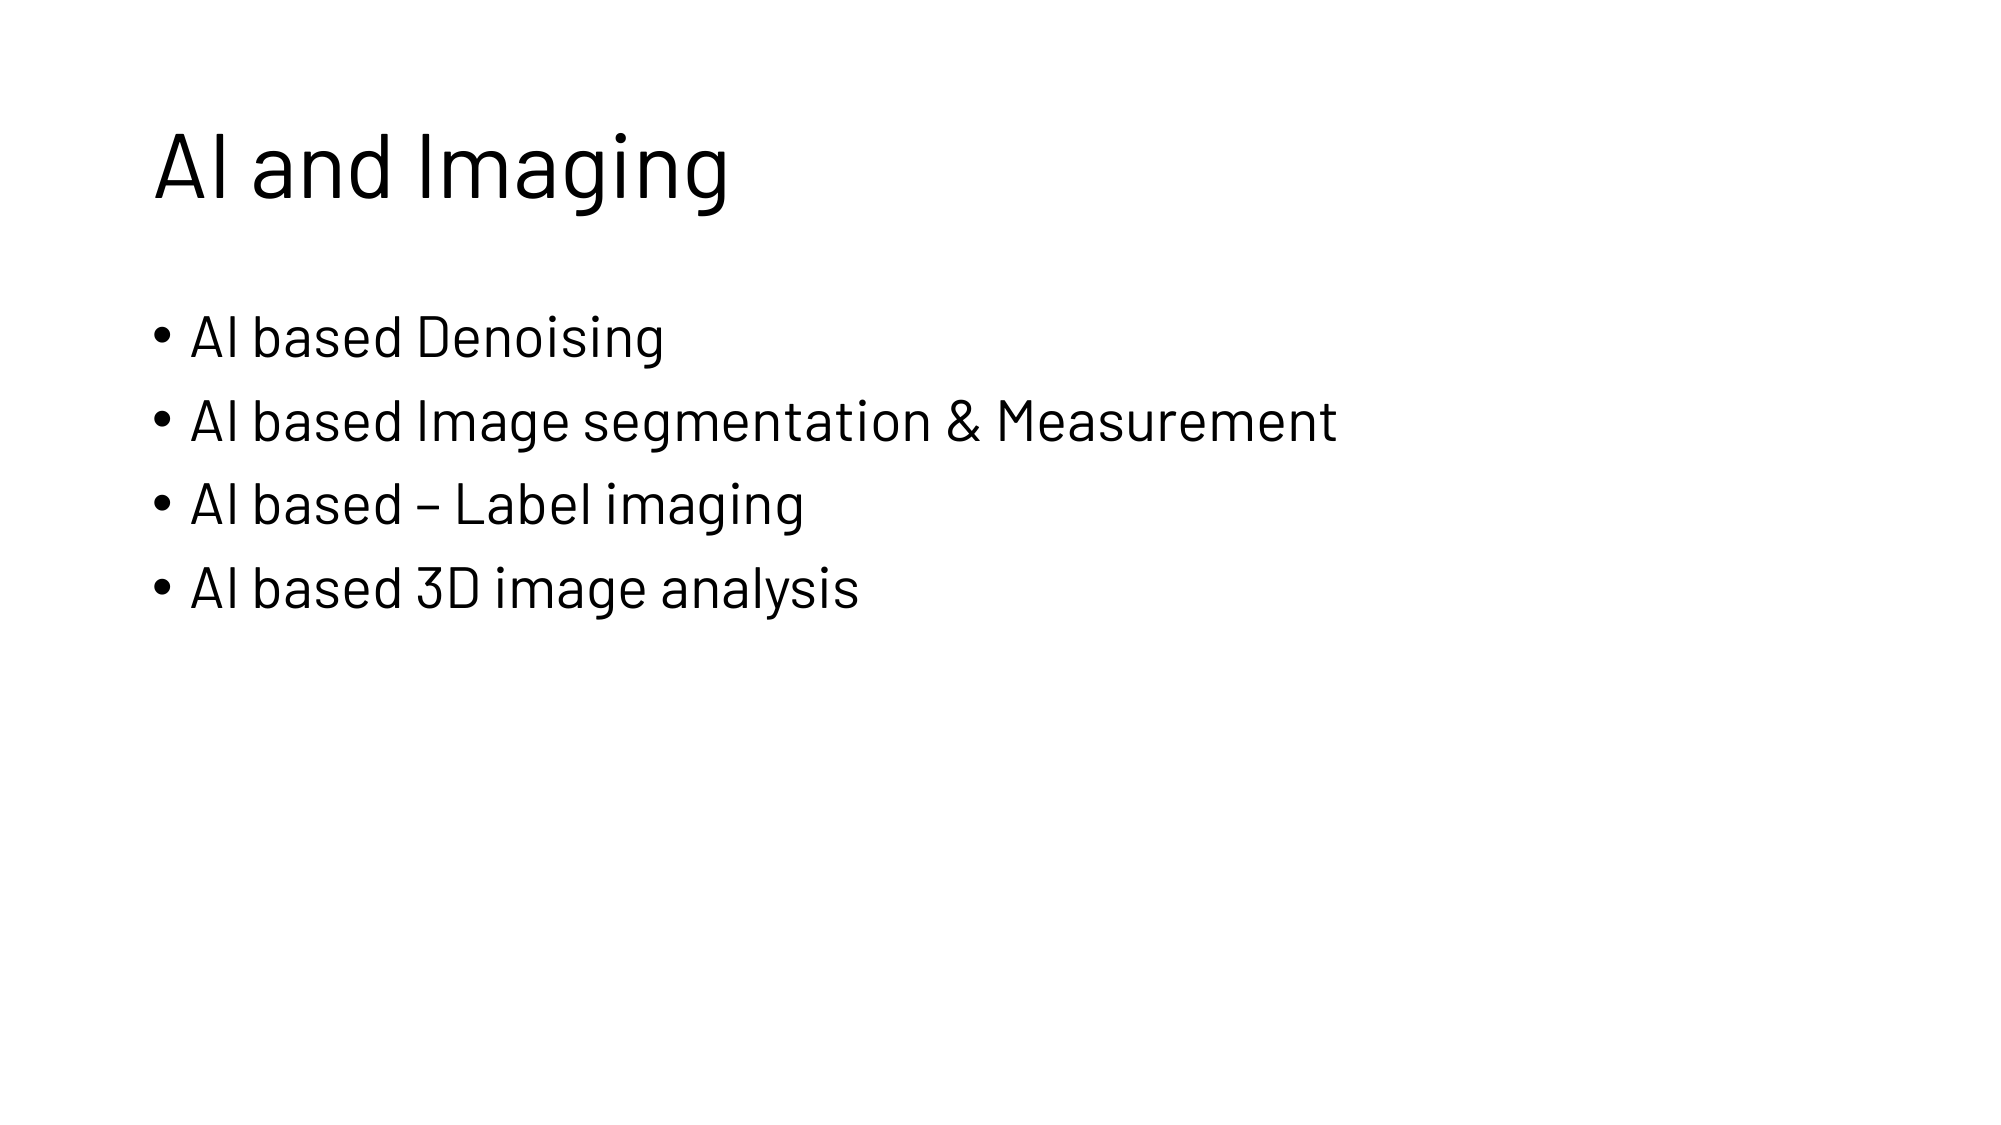

# AI and Imaging
AI based Denoising
AI based Image segmentation & Measurement
AI based – Label imaging
AI based 3D image analysis